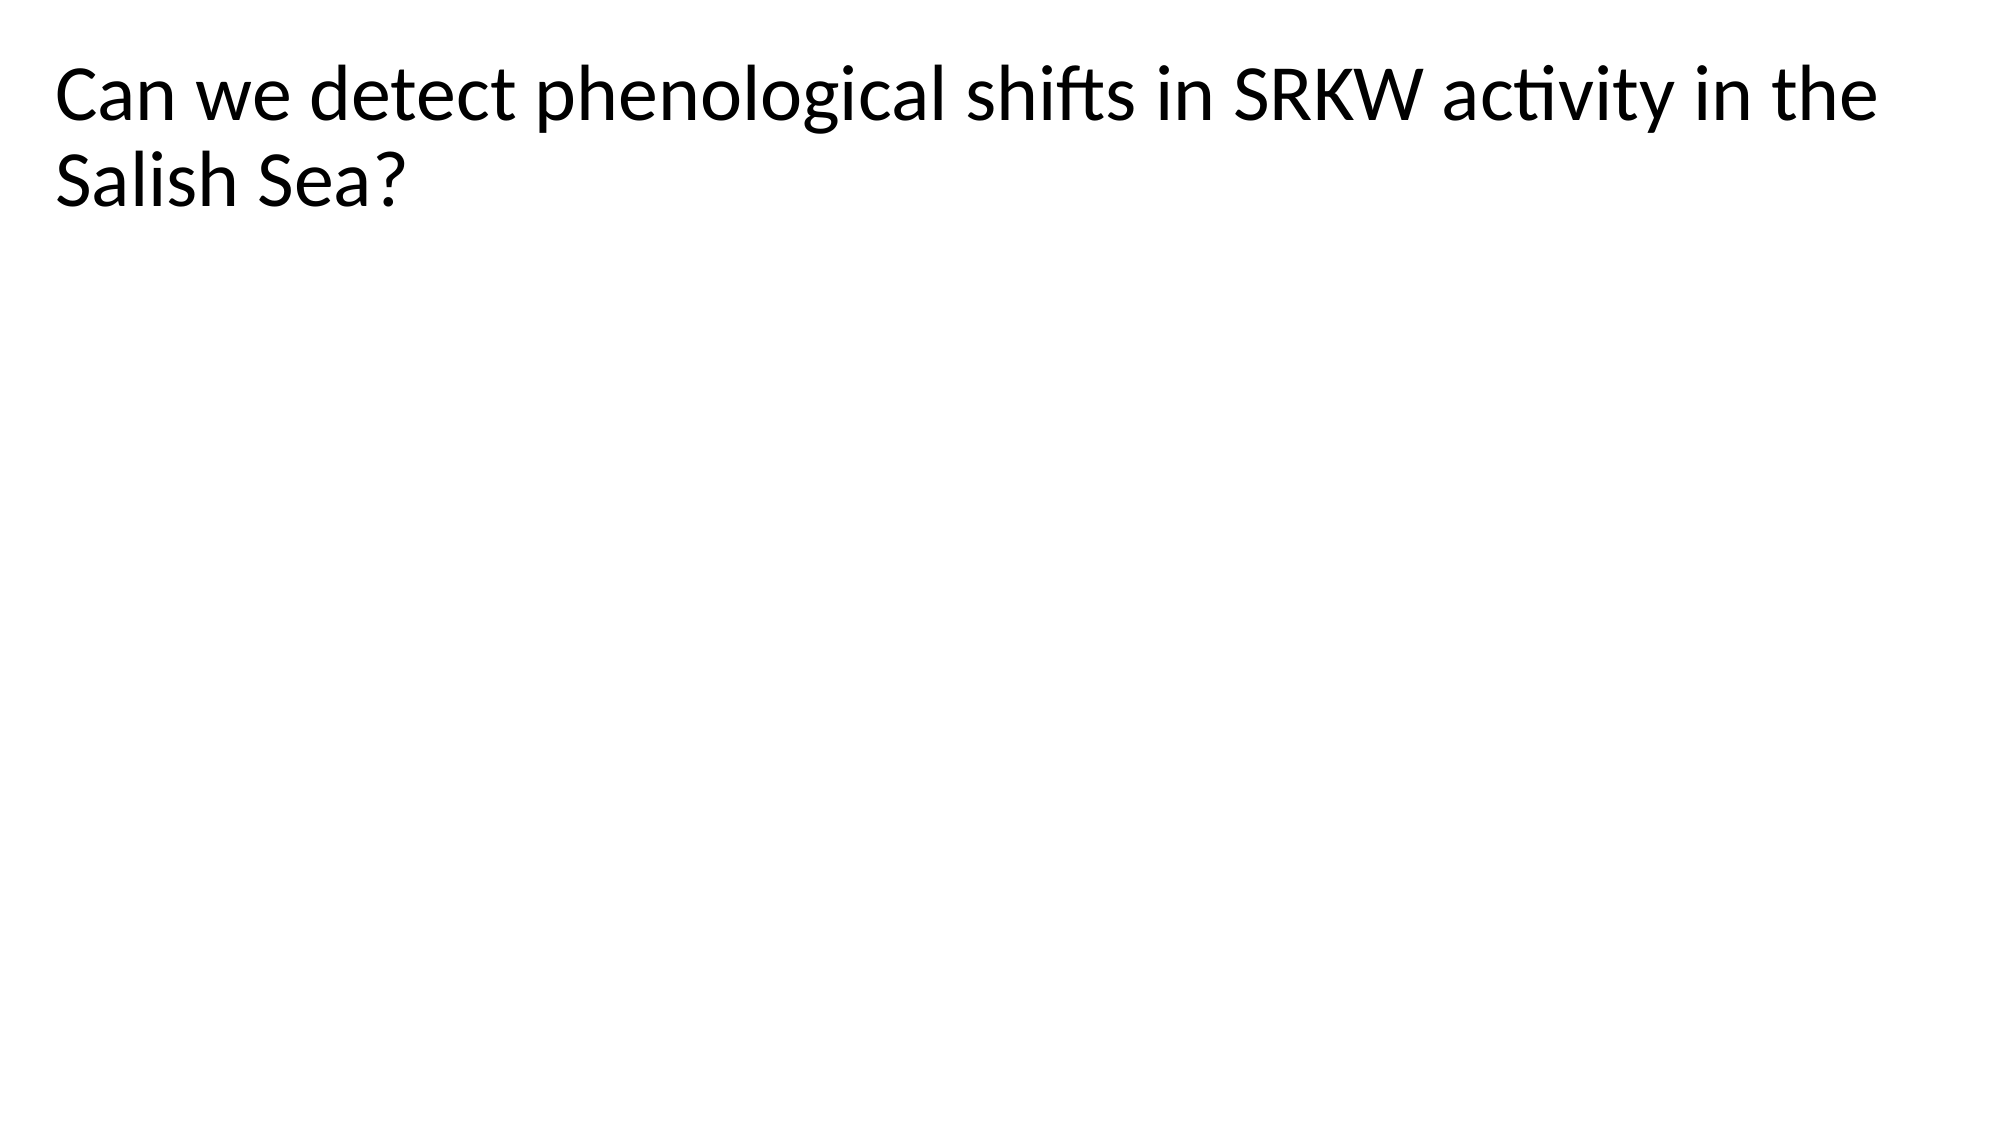

# Can we detect phenological shifts in SRKW activity in the Salish Sea?